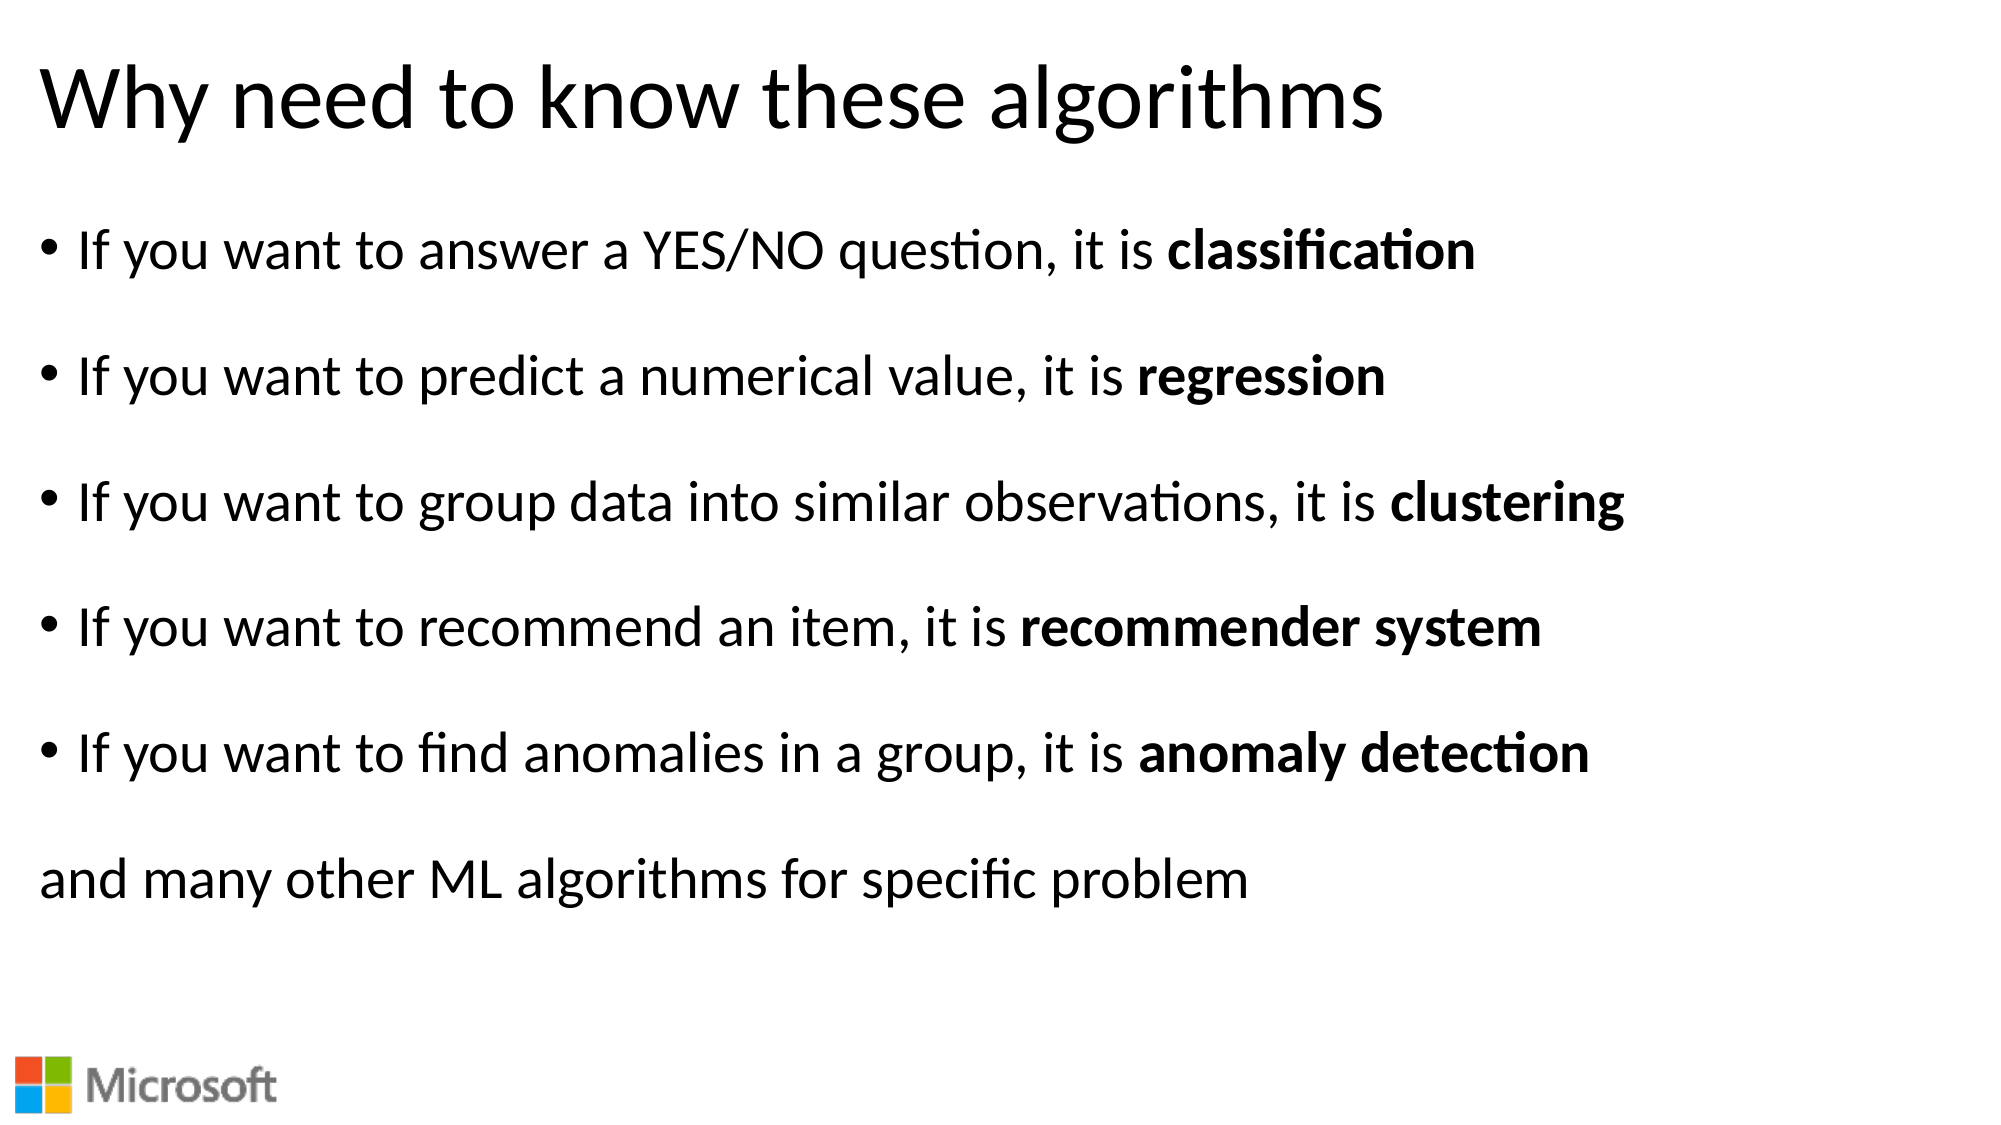

# Why need to know these algorithms
If you want to answer a YES/NO question, it is classification
If you want to predict a numerical value, it is regression
If you want to group data into similar observations, it is clustering
If you want to recommend an item, it is recommender system
If you want to find anomalies in a group, it is anomaly detection
and many other ML algorithms for specific problem